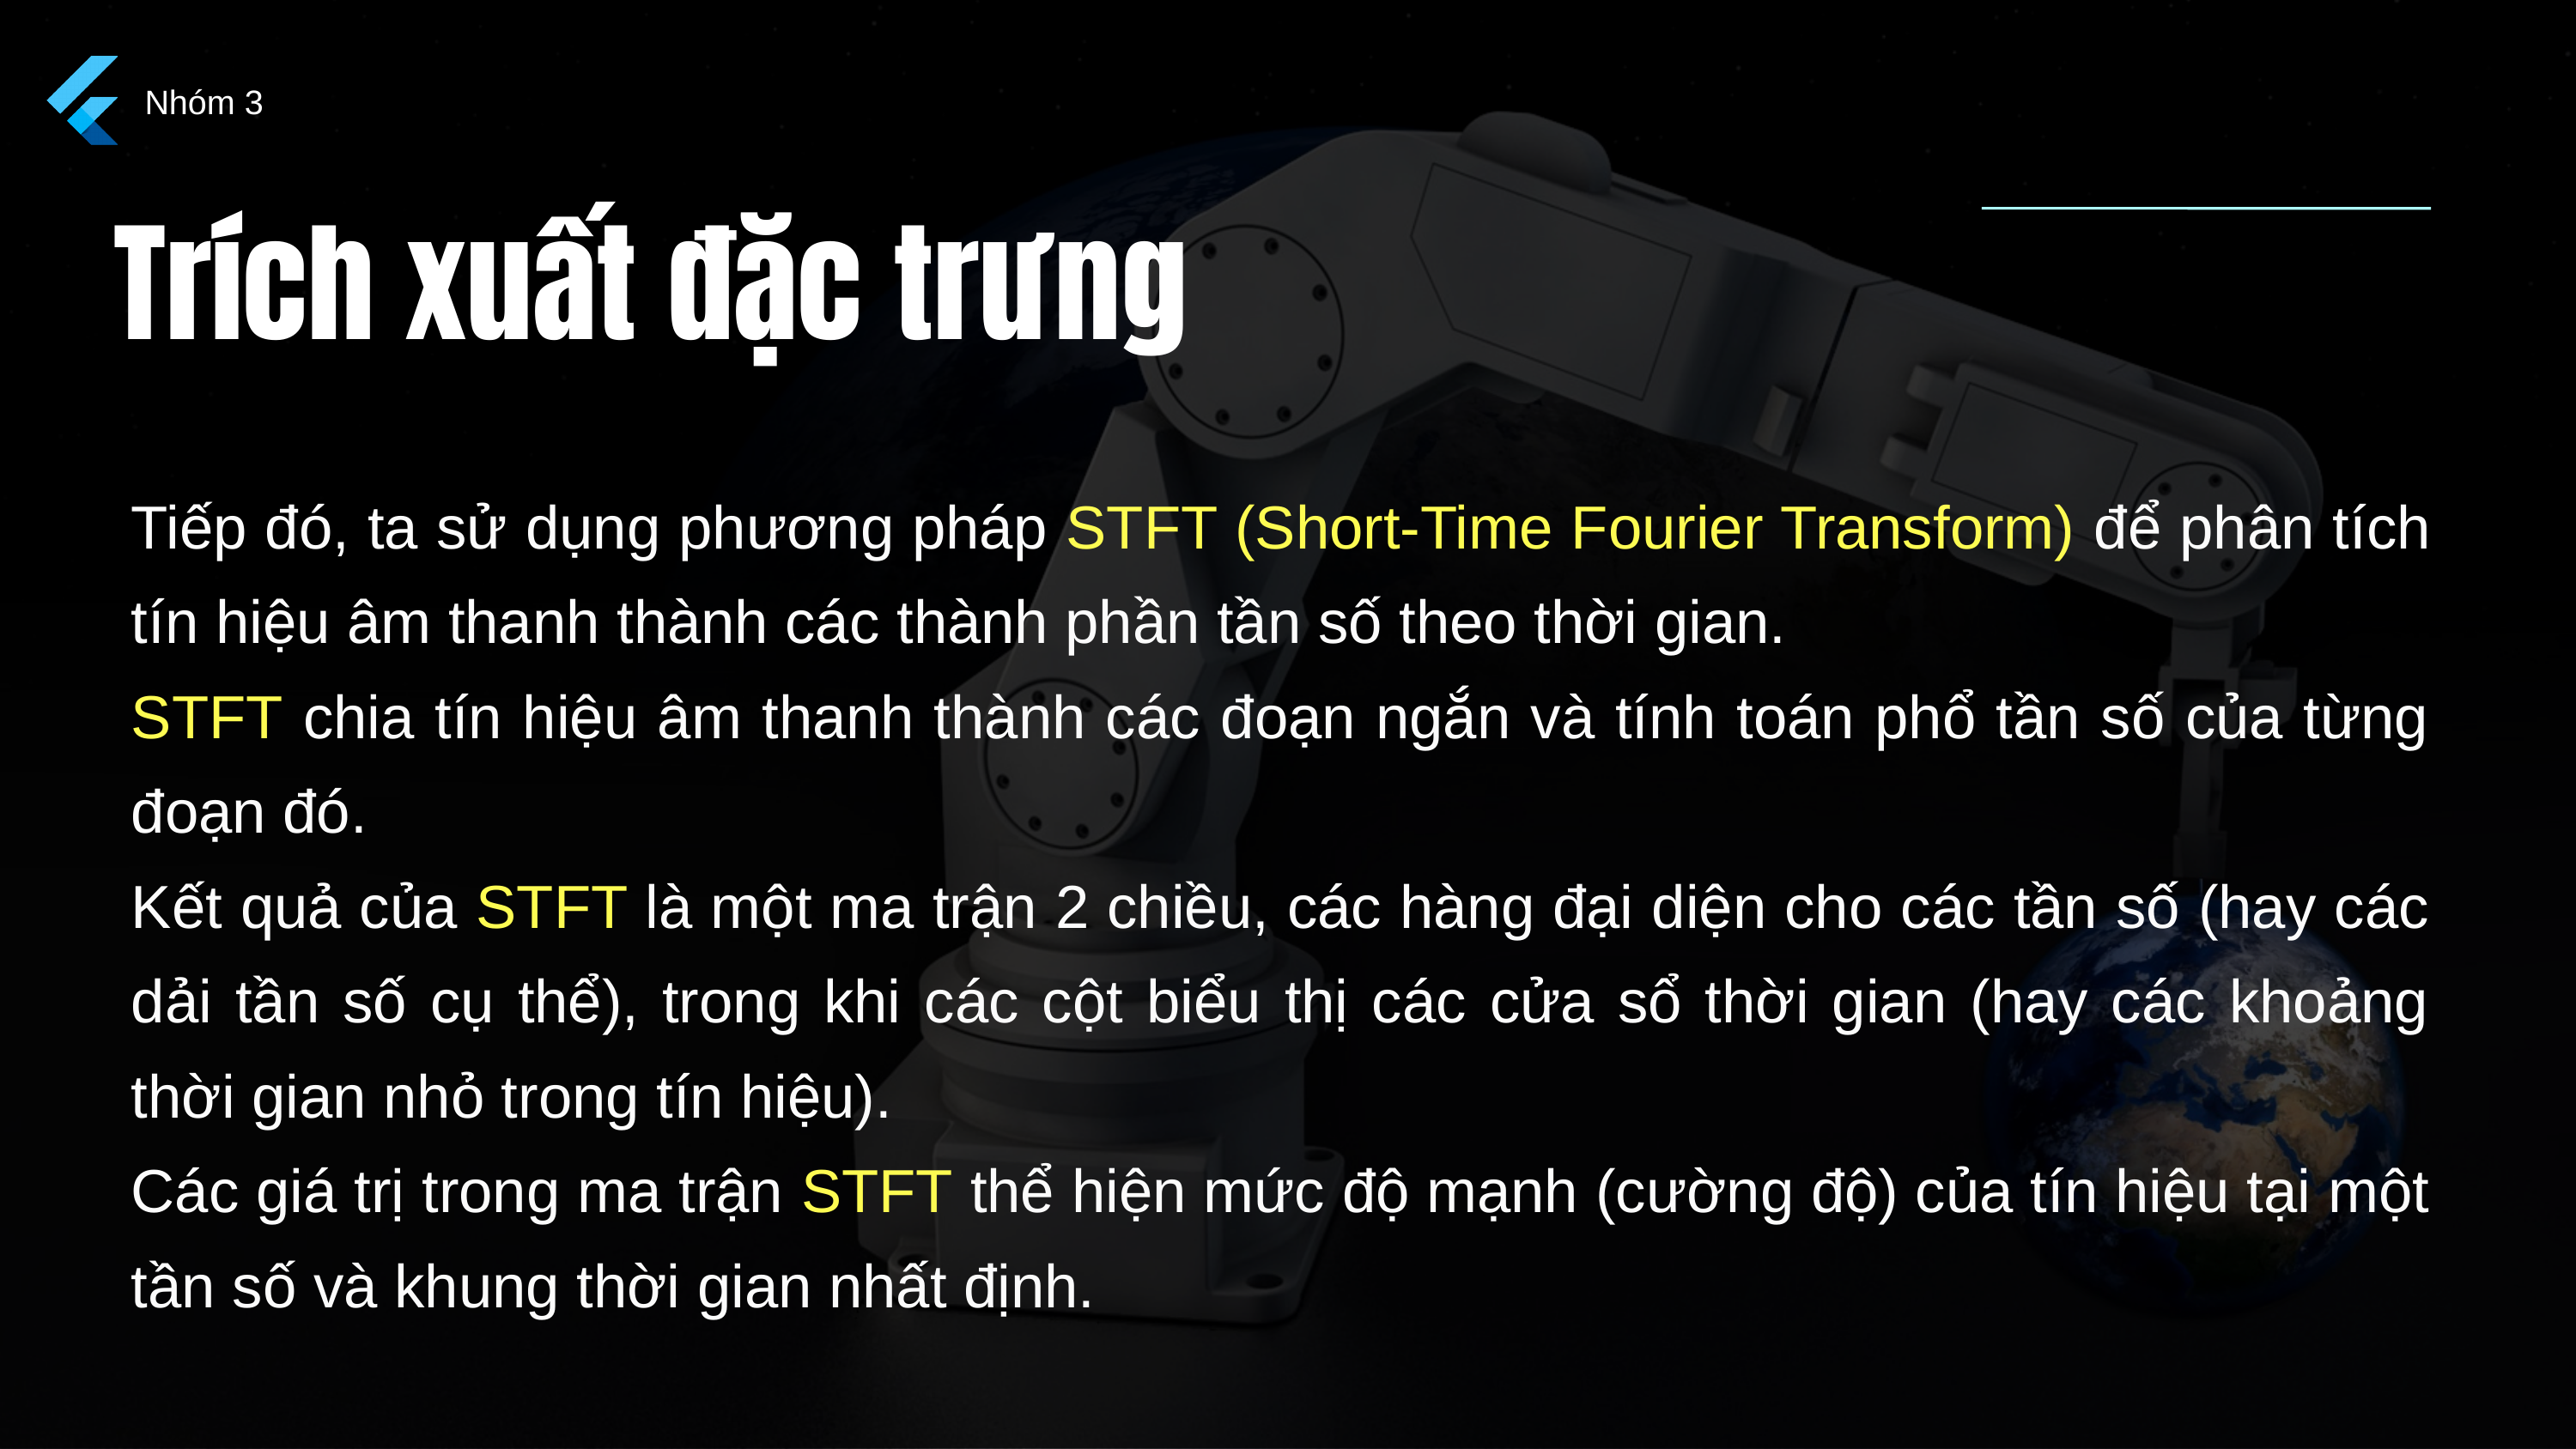

Nhóm 3

Trích xuất đặc trưng
Tiếp đó, ta sử dụng phương pháp STFT (Short-Time Fourier Transform) để phân tích tín hiệu âm thanh thành các thành phần tần số theo thời gian.
STFT chia tín hiệu âm thanh thành các đoạn ngắn và tính toán phổ tần số của từng đoạn đó.
Kết quả của STFT là một ma trận 2 chiều, các hàng đại diện cho các tần số (hay các dải tần số cụ thể), trong khi các cột biểu thị các cửa sổ thời gian (hay các khoảng thời gian nhỏ trong tín hiệu).
Các giá trị trong ma trận STFT thể hiện mức độ mạnh (cường độ) của tín hiệu tại một tần số và khung thời gian nhất định.